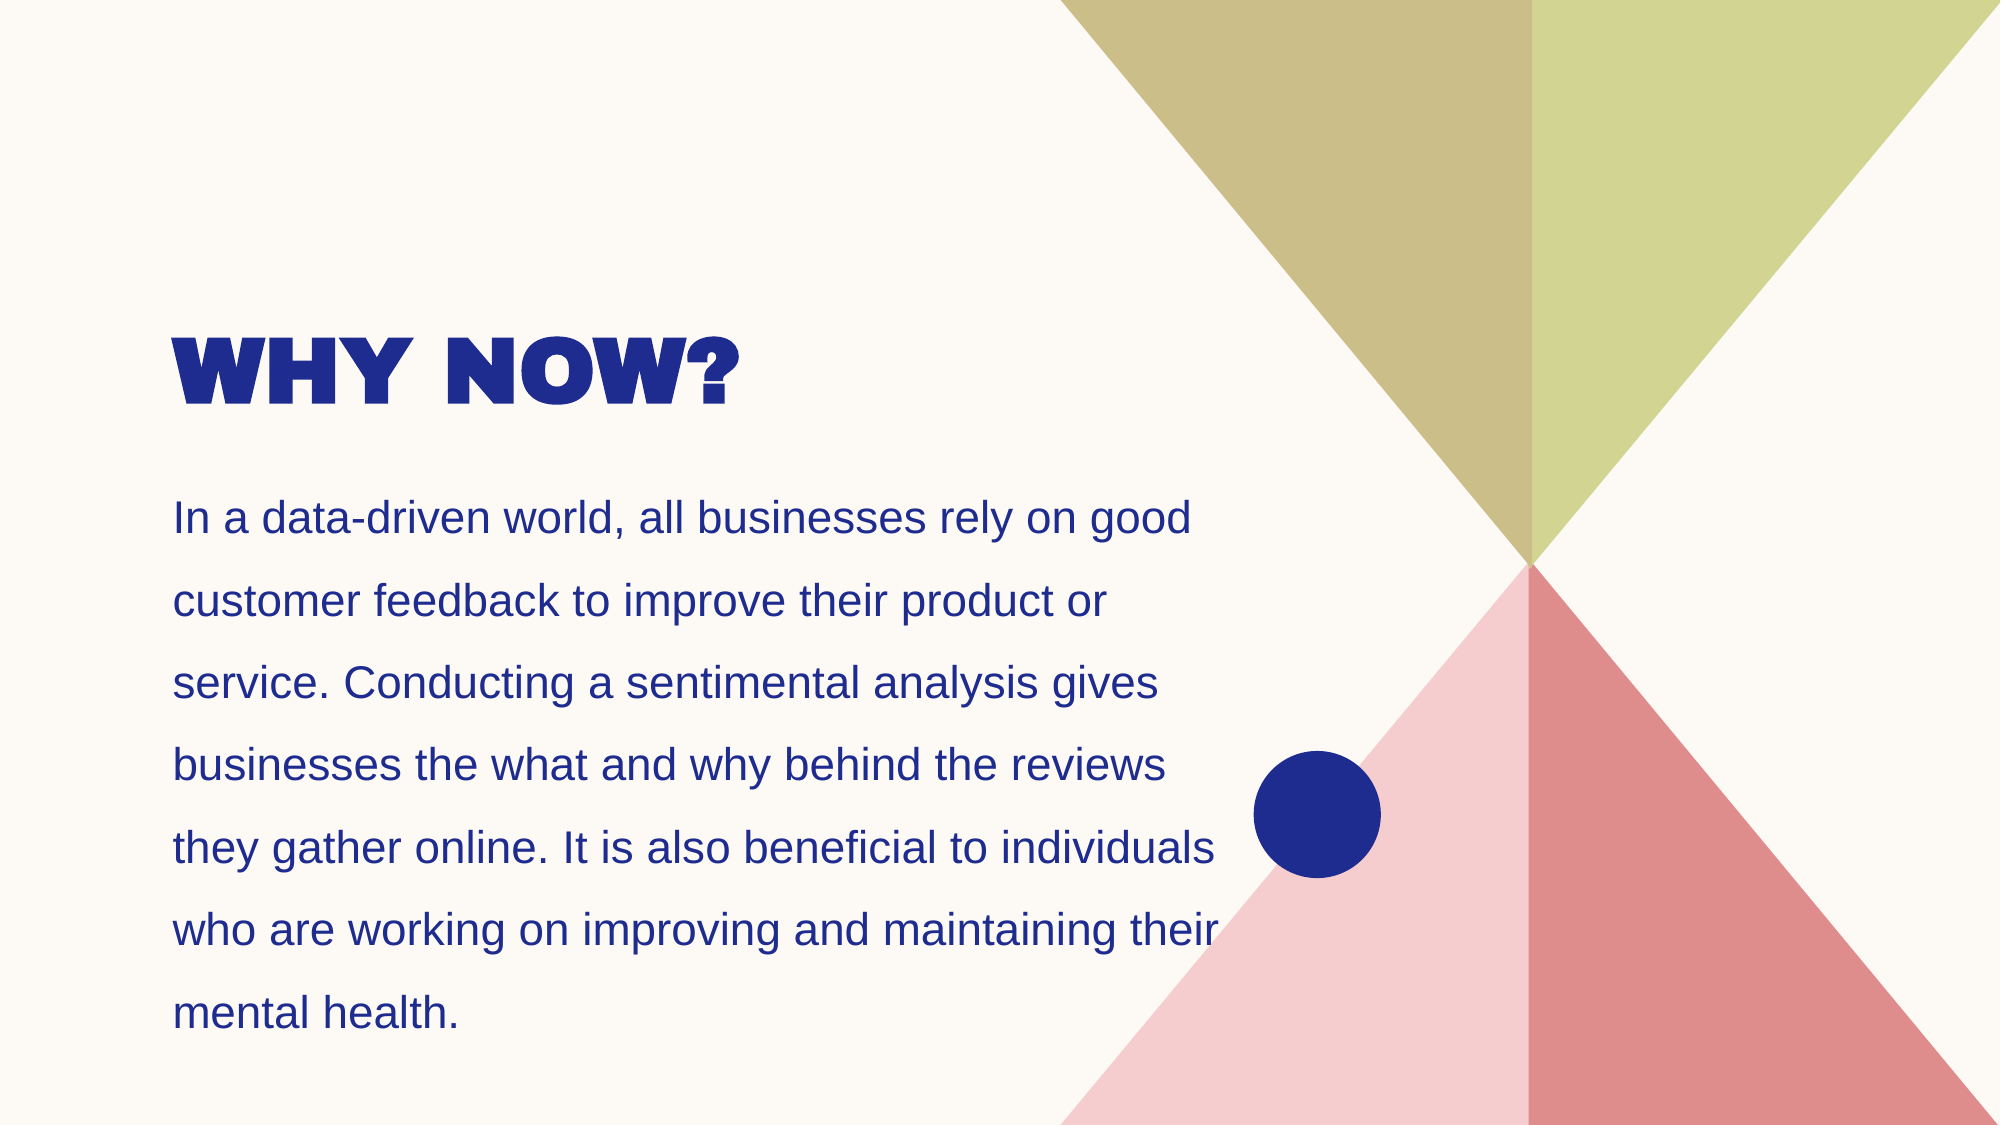

# Why now?
In a data-driven world, all businesses rely on good customer feedback to improve their product or service. Conducting a sentimental analysis gives businesses the what and why behind the reviews they gather online. It is also beneficial to individuals who are working on improving and maintaining their mental health.